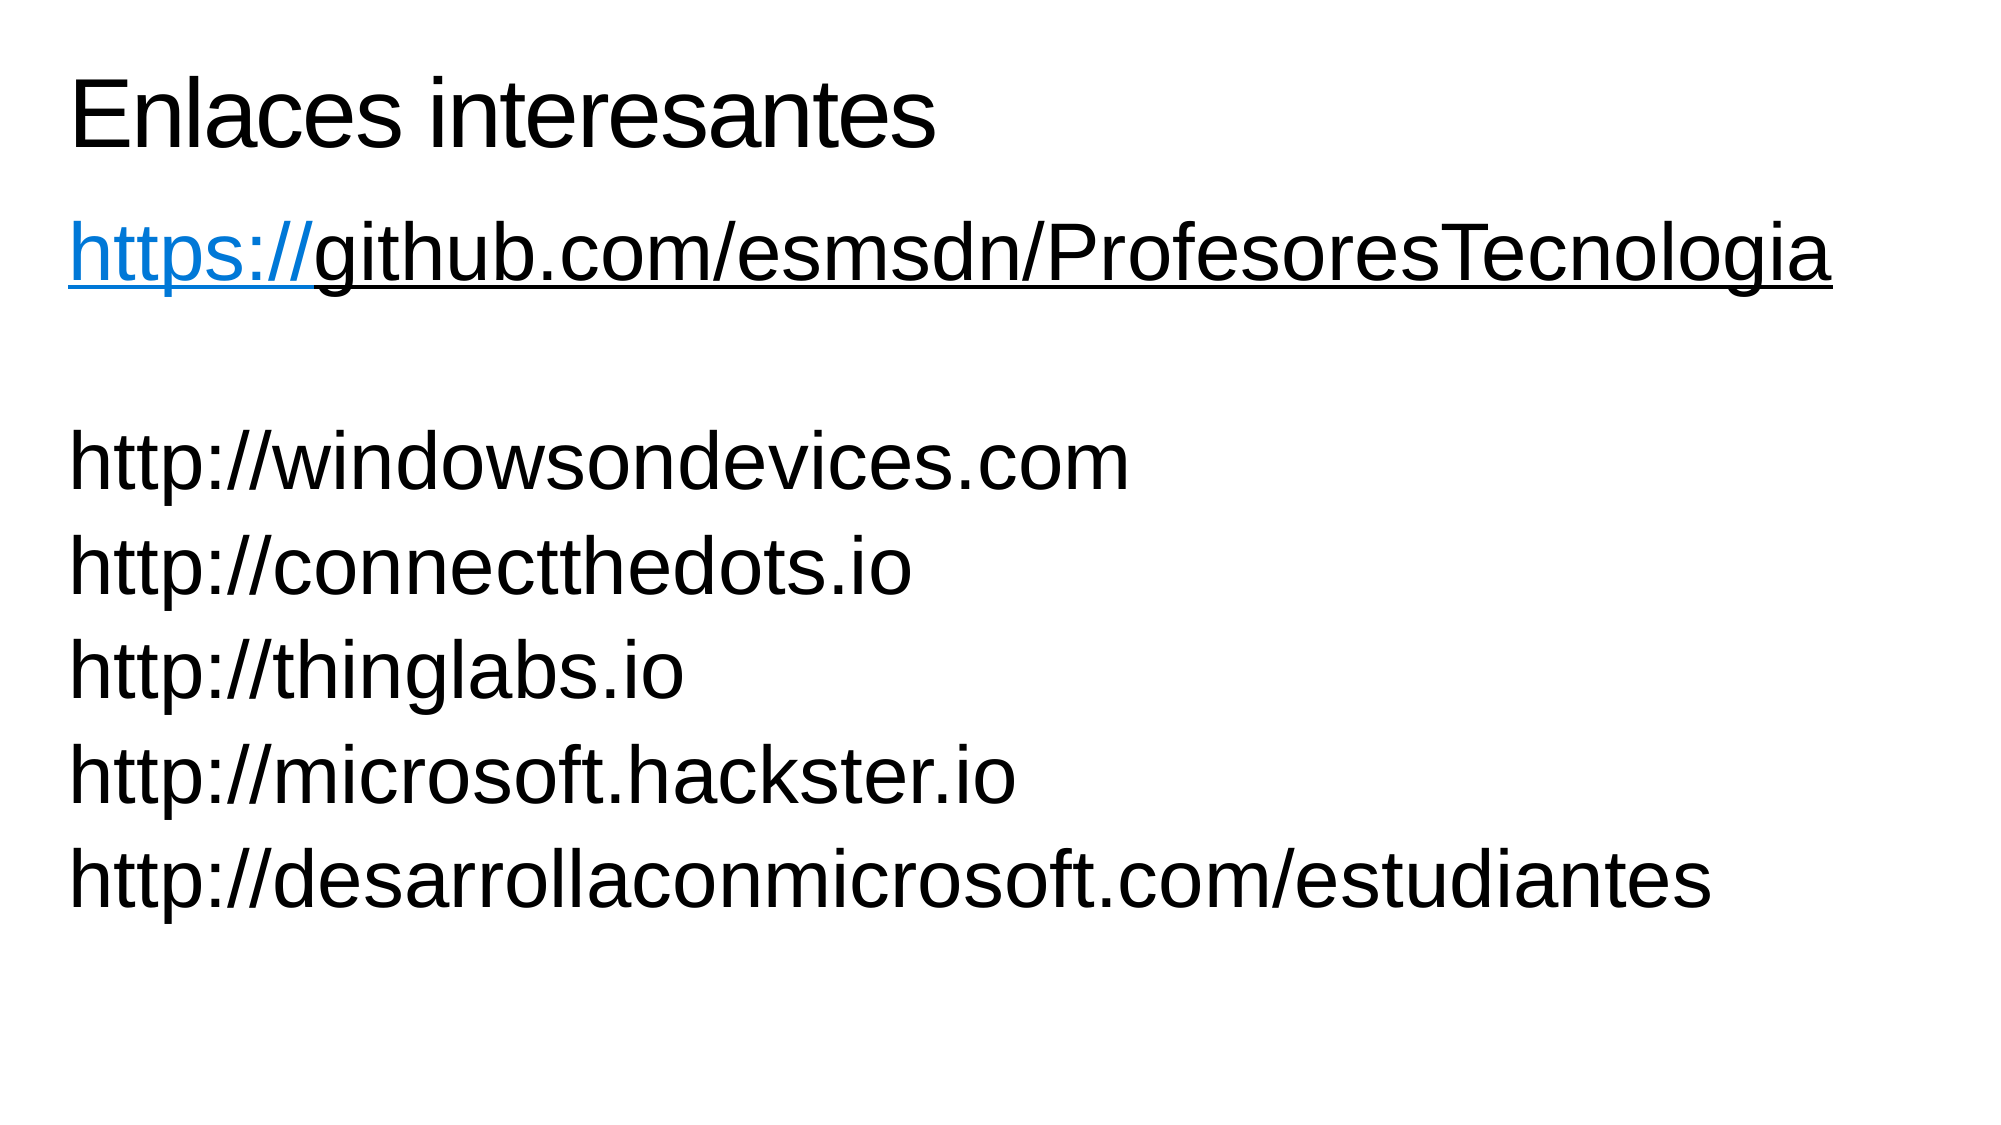

# Enlaces interesantes
https://github.com/esmsdn/ProfesoresTecnologia

http://windowsondevices.com
http://connectthedots.io
http://thinglabs.io
http://microsoft.hackster.io
http://desarrollaconmicrosoft.com/estudiantes